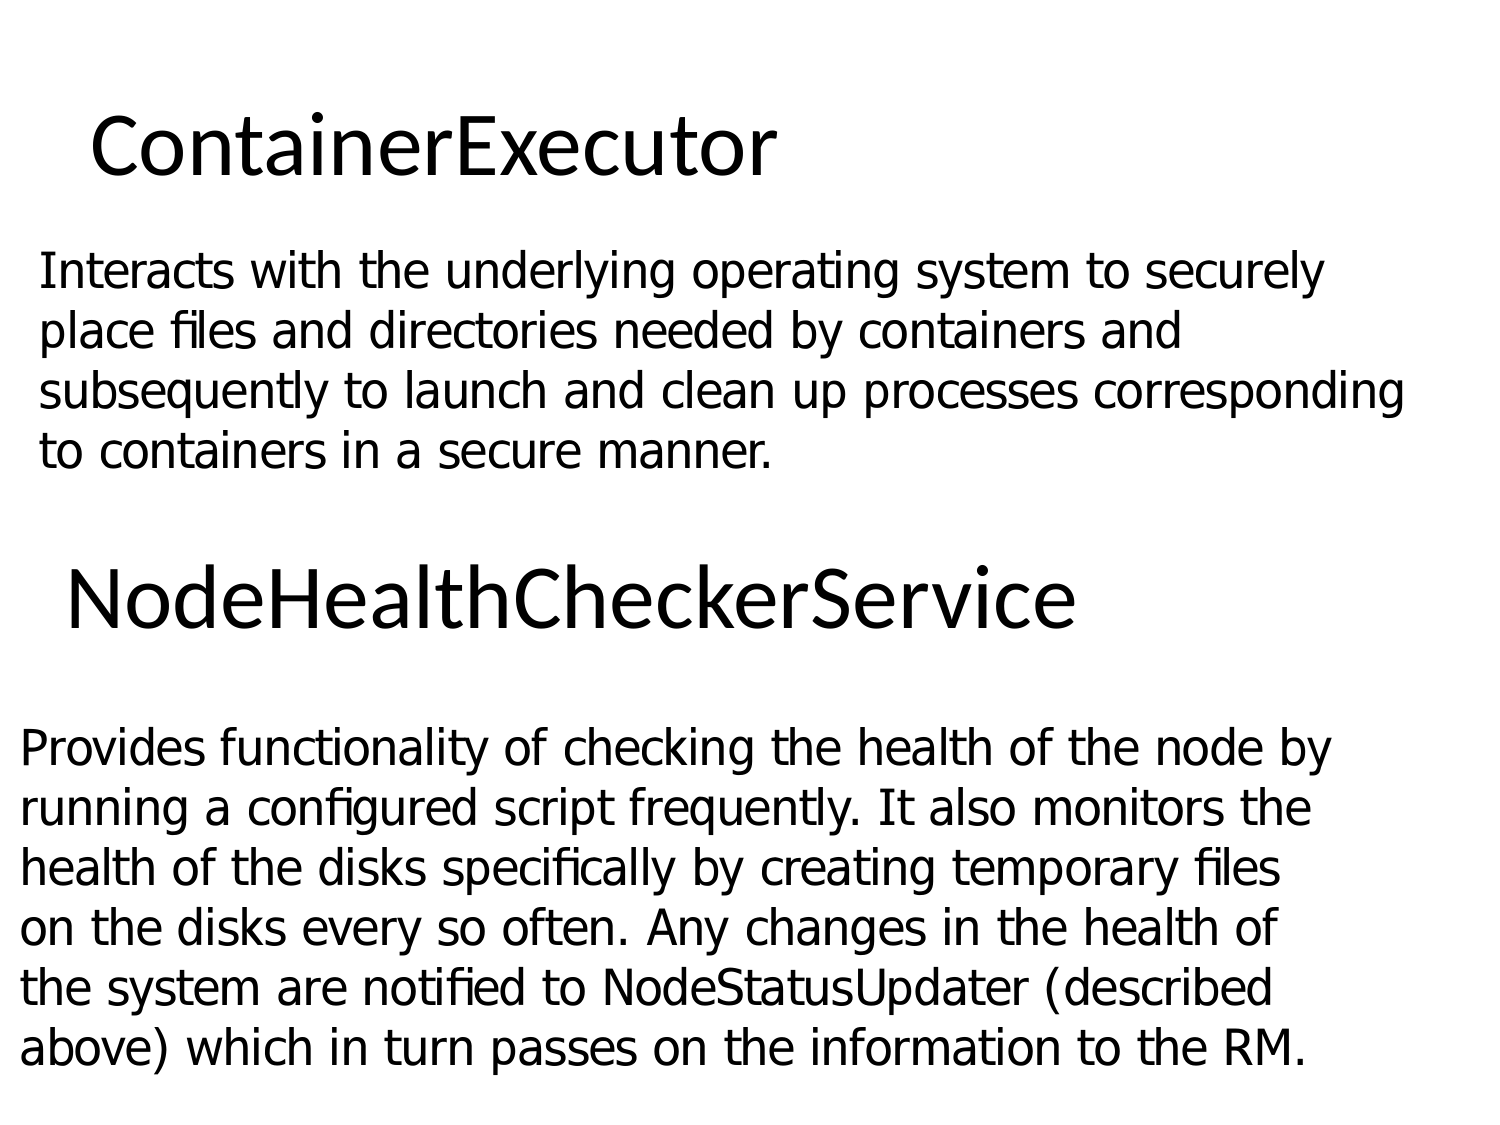

# ContainerExecutor
Interacts with the underlying operating system to securely place files and directories needed by containers and subsequently to launch and clean up processes corresponding to containers in a secure manner.
NodeHealthCheckerService

Provides functionality of checking the health of the node by running a configured script frequently. It also monitors the health of the disks specifically by creating temporary files on the disks every so often. Any changes in the health of the system are notified to NodeStatusUpdater (described above) which in turn passes on the information to the RM.